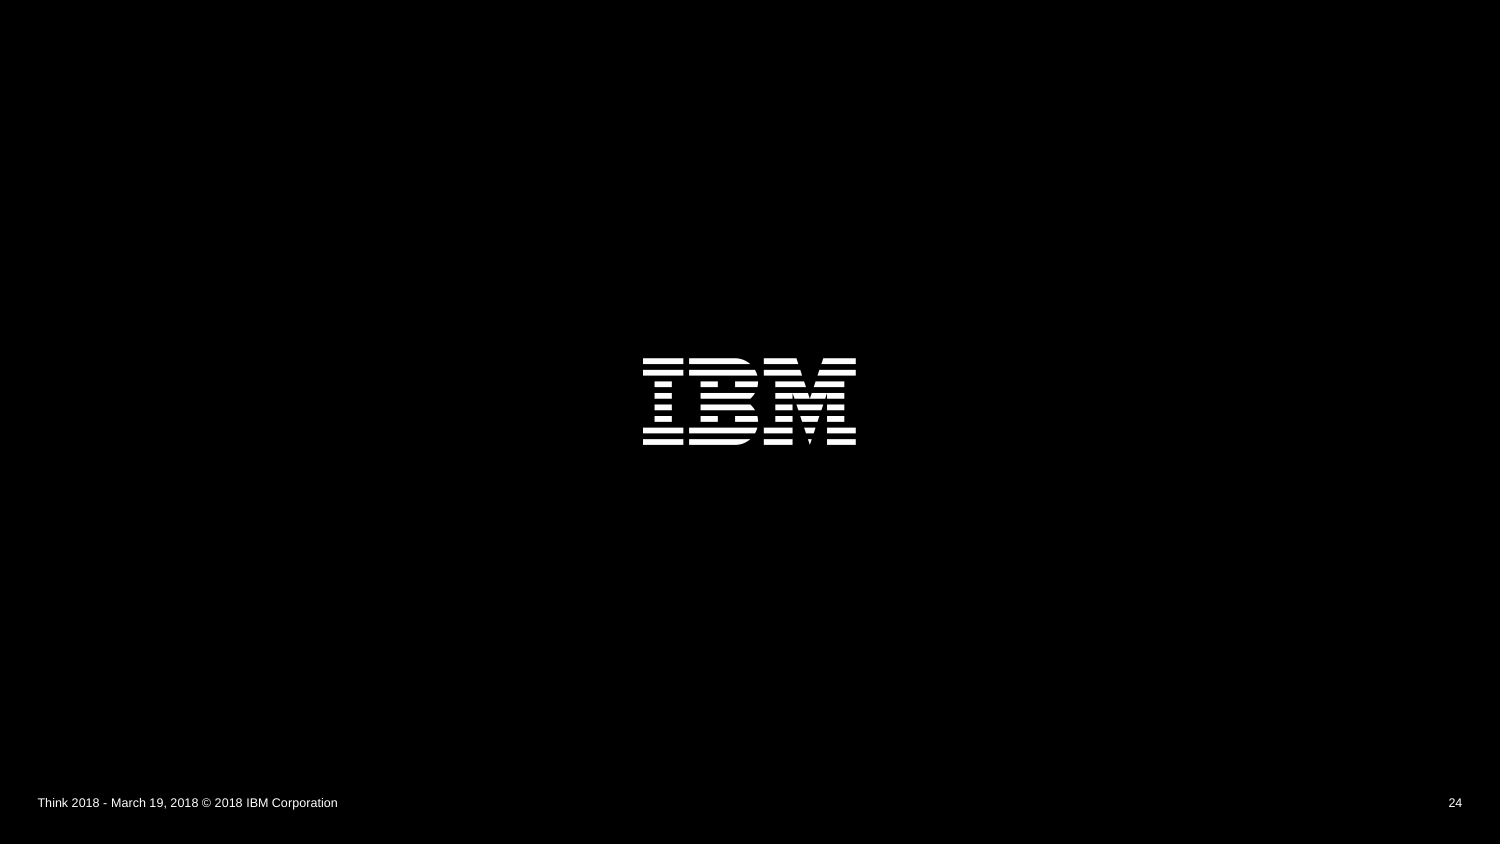

Think 2018 - March 19, 2018 © 2018 IBM Corporation
24